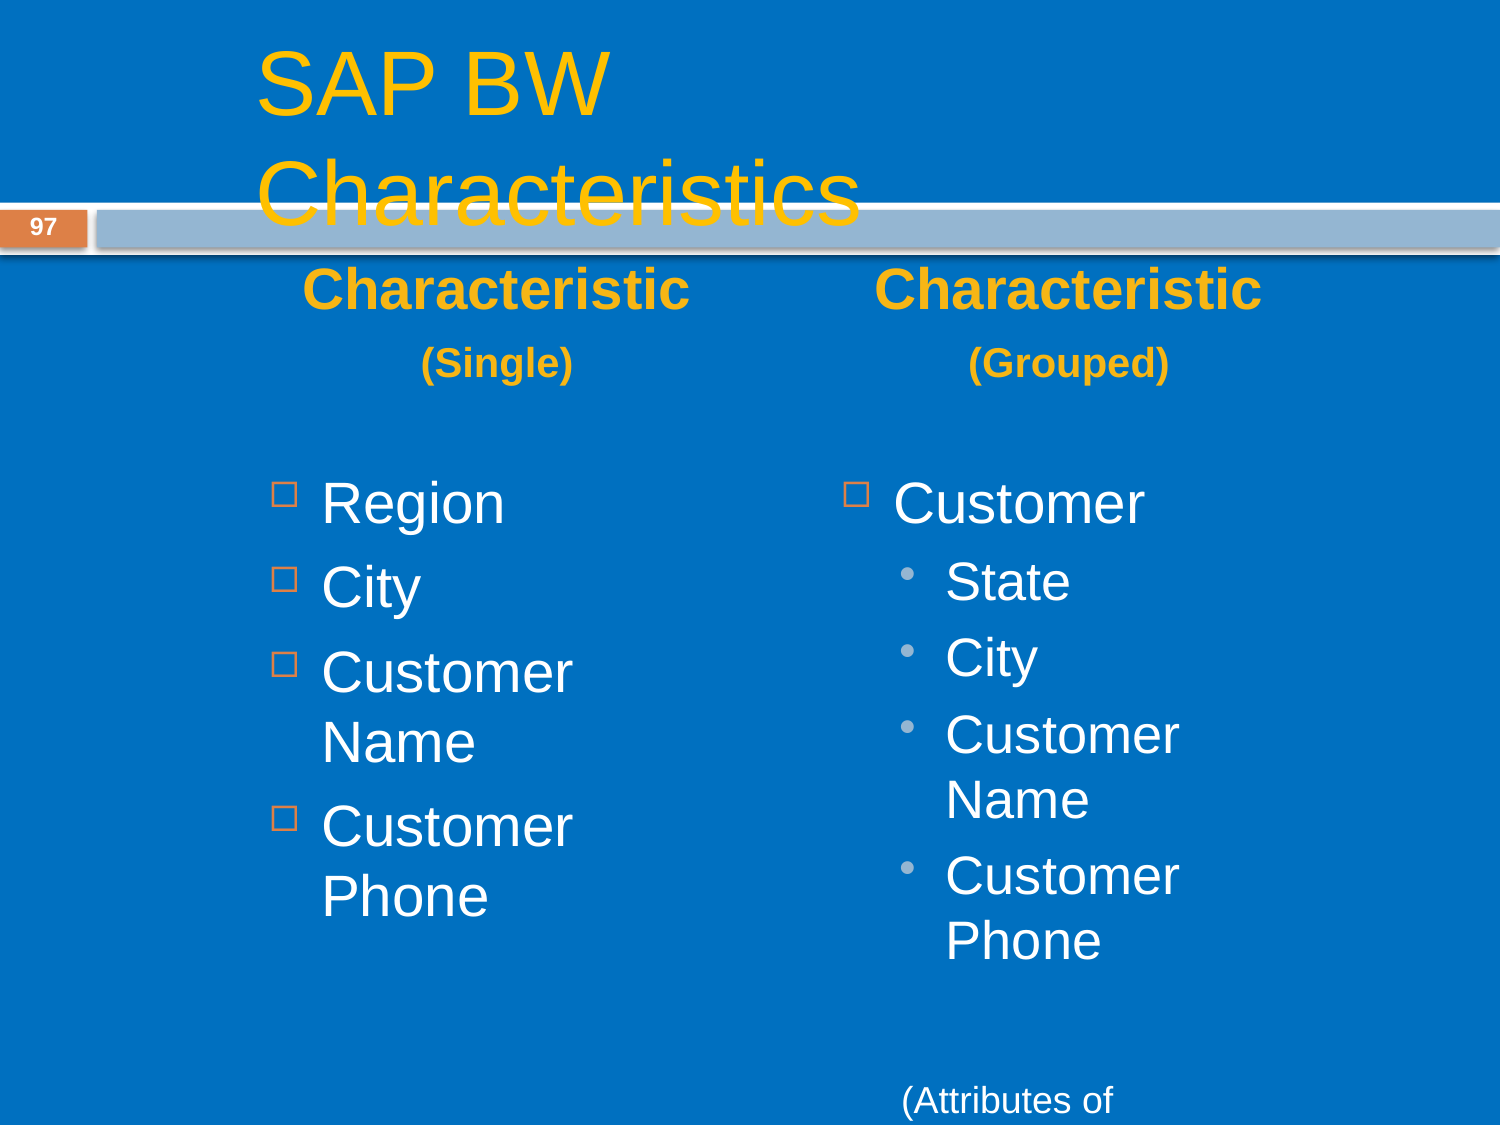

# SAP BW Characteristics
97
Characteristic
(Single)

Region
City
Customer Name
Customer Phone
Characteristic
(Grouped)

Customer
State
City
Customer Name
Customer Phone

(Attributes of Customer)